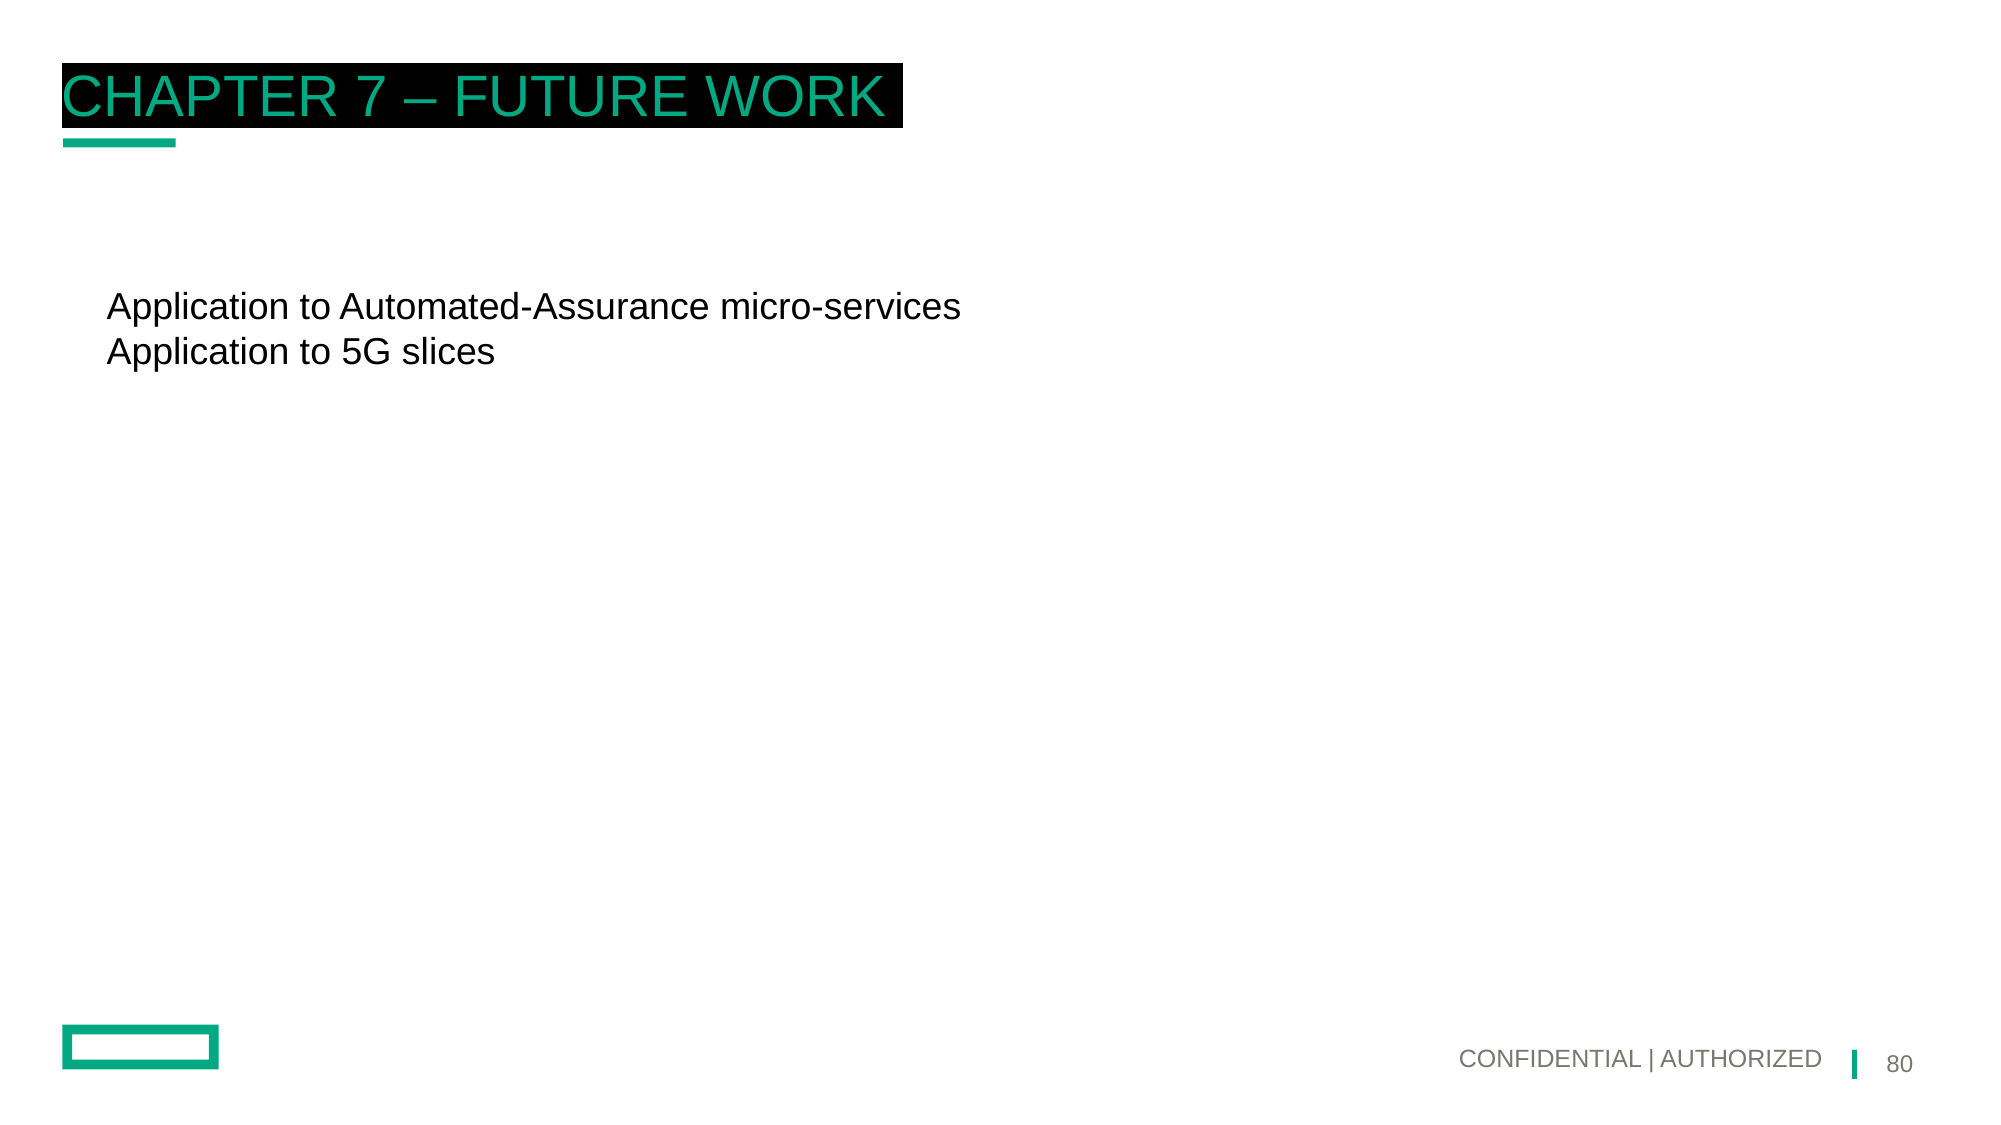

# CHAPTER 7 – FUTURE WORK
Application to Automated-Assurance micro-services
Application to 5G slices
CONFIDENTIAL | AUTHORIZED
80